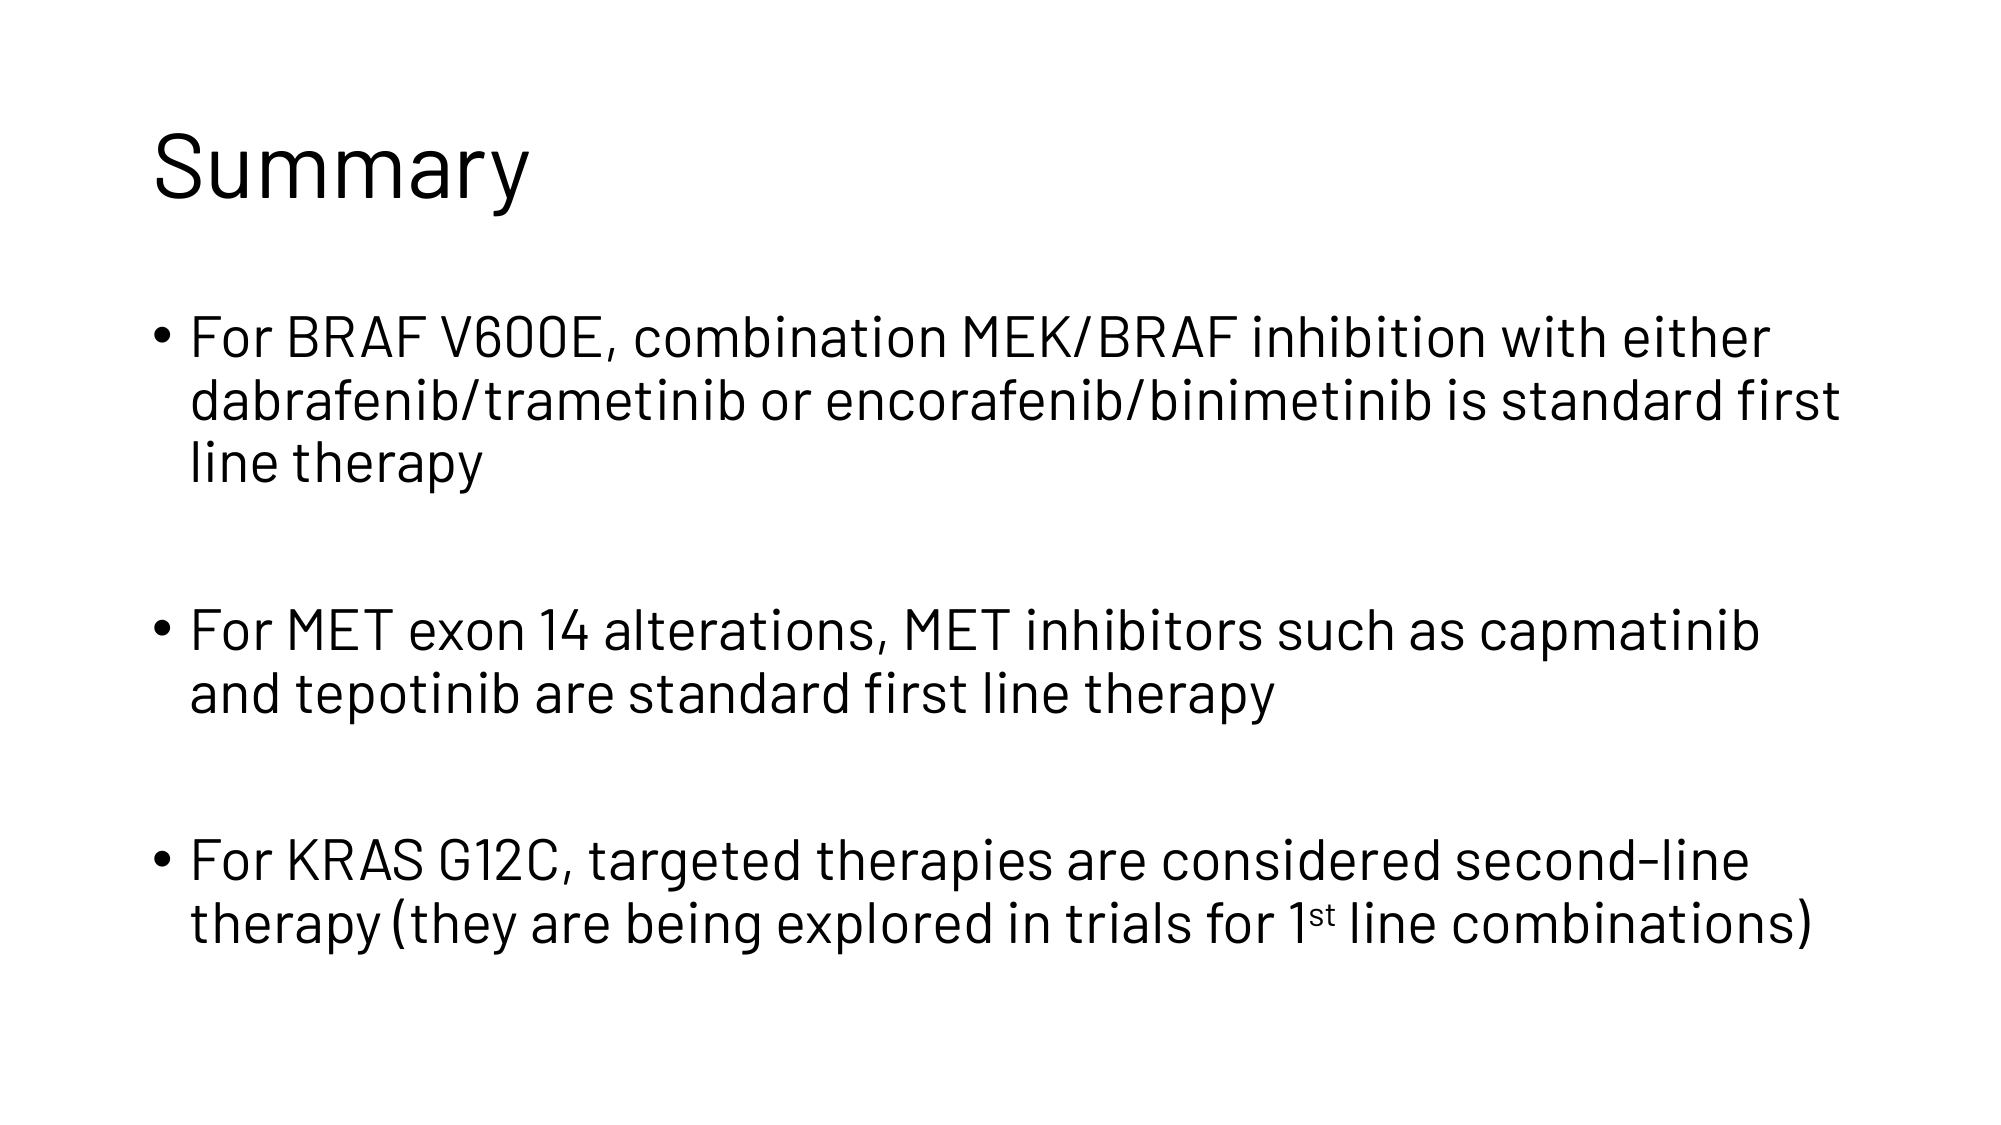

# Summary
For BRAF V600E, combination MEK/BRAF inhibition with either dabrafenib/trametinib or encorafenib/binimetinib is standard first line therapy

For MET exon 14 alterations, MET inhibitors such as capmatinib and tepotinib are standard first line therapy

For KRAS G12C, targeted therapies are considered second-line therapy (they are being explored in trials for 1st line combinations)